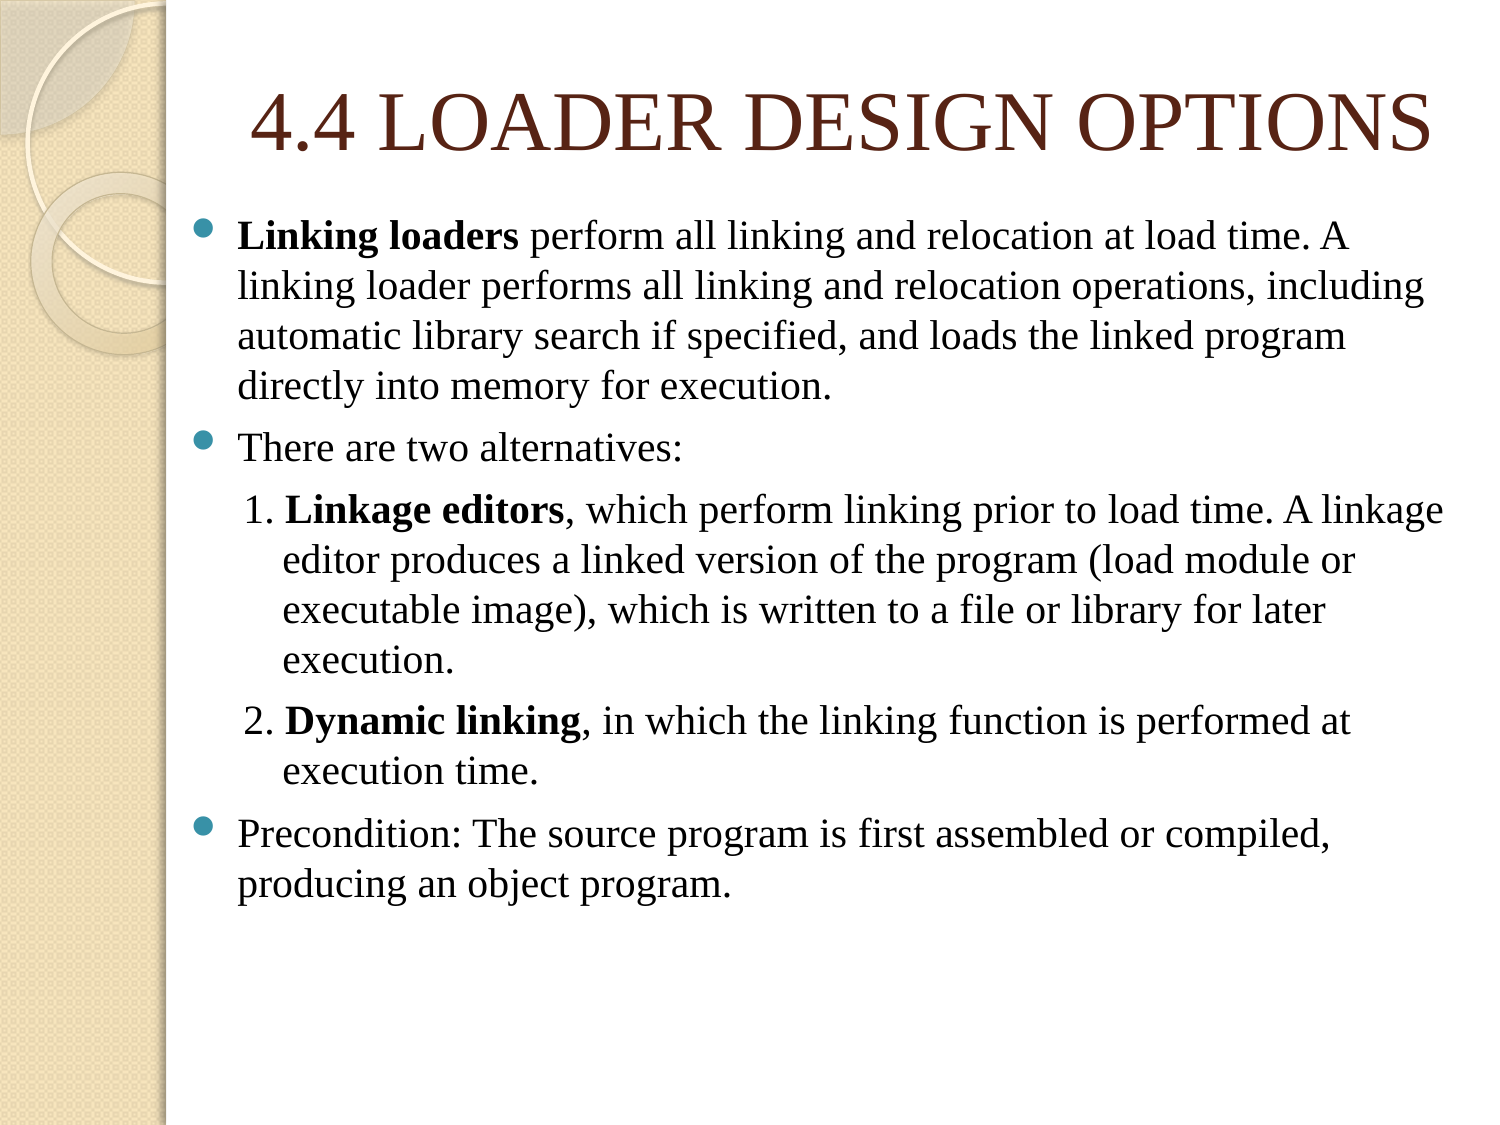

# 4.4 LOADER DESIGN OPTIONS
Linking loaders perform all linking and relocation at load time. A linking loader performs all linking and relocation operations, including automatic library search if specified, and loads the linked program directly into memory for execution.
There are two alternatives:
1. Linkage editors, which perform linking prior to load time. A linkage editor produces a linked version of the program (load module or executable image), which is written to a file or library for later execution.
2. Dynamic linking, in which the linking function is performed at execution time.
Precondition: The source program is first assembled or compiled, producing an object program.